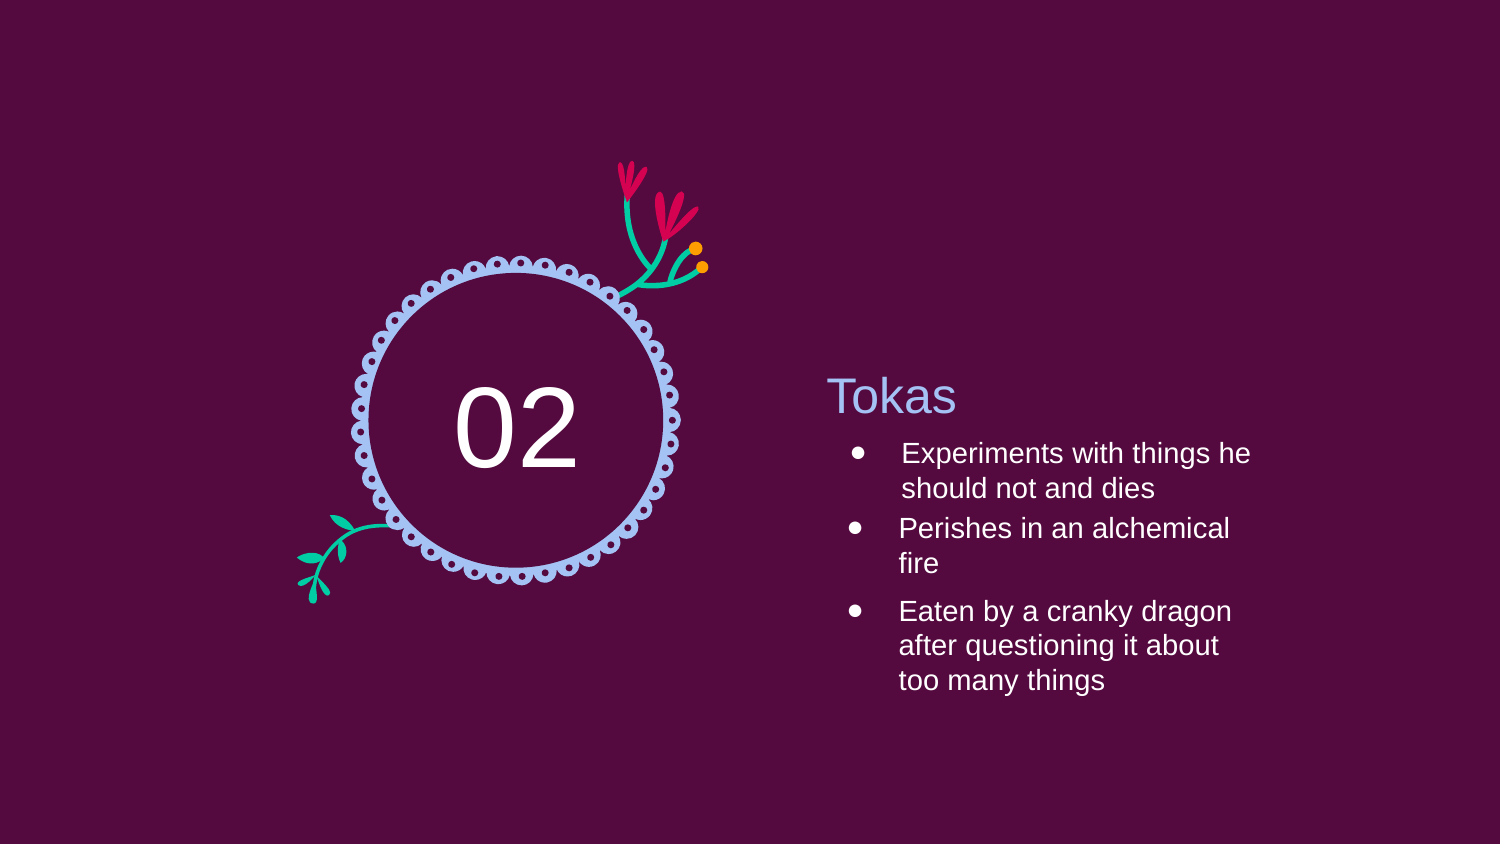

# Tokas
02
Experiments with things he should not and dies

Perishes in an alchemical fire

Eaten by a cranky dragon after questioning it about too many things